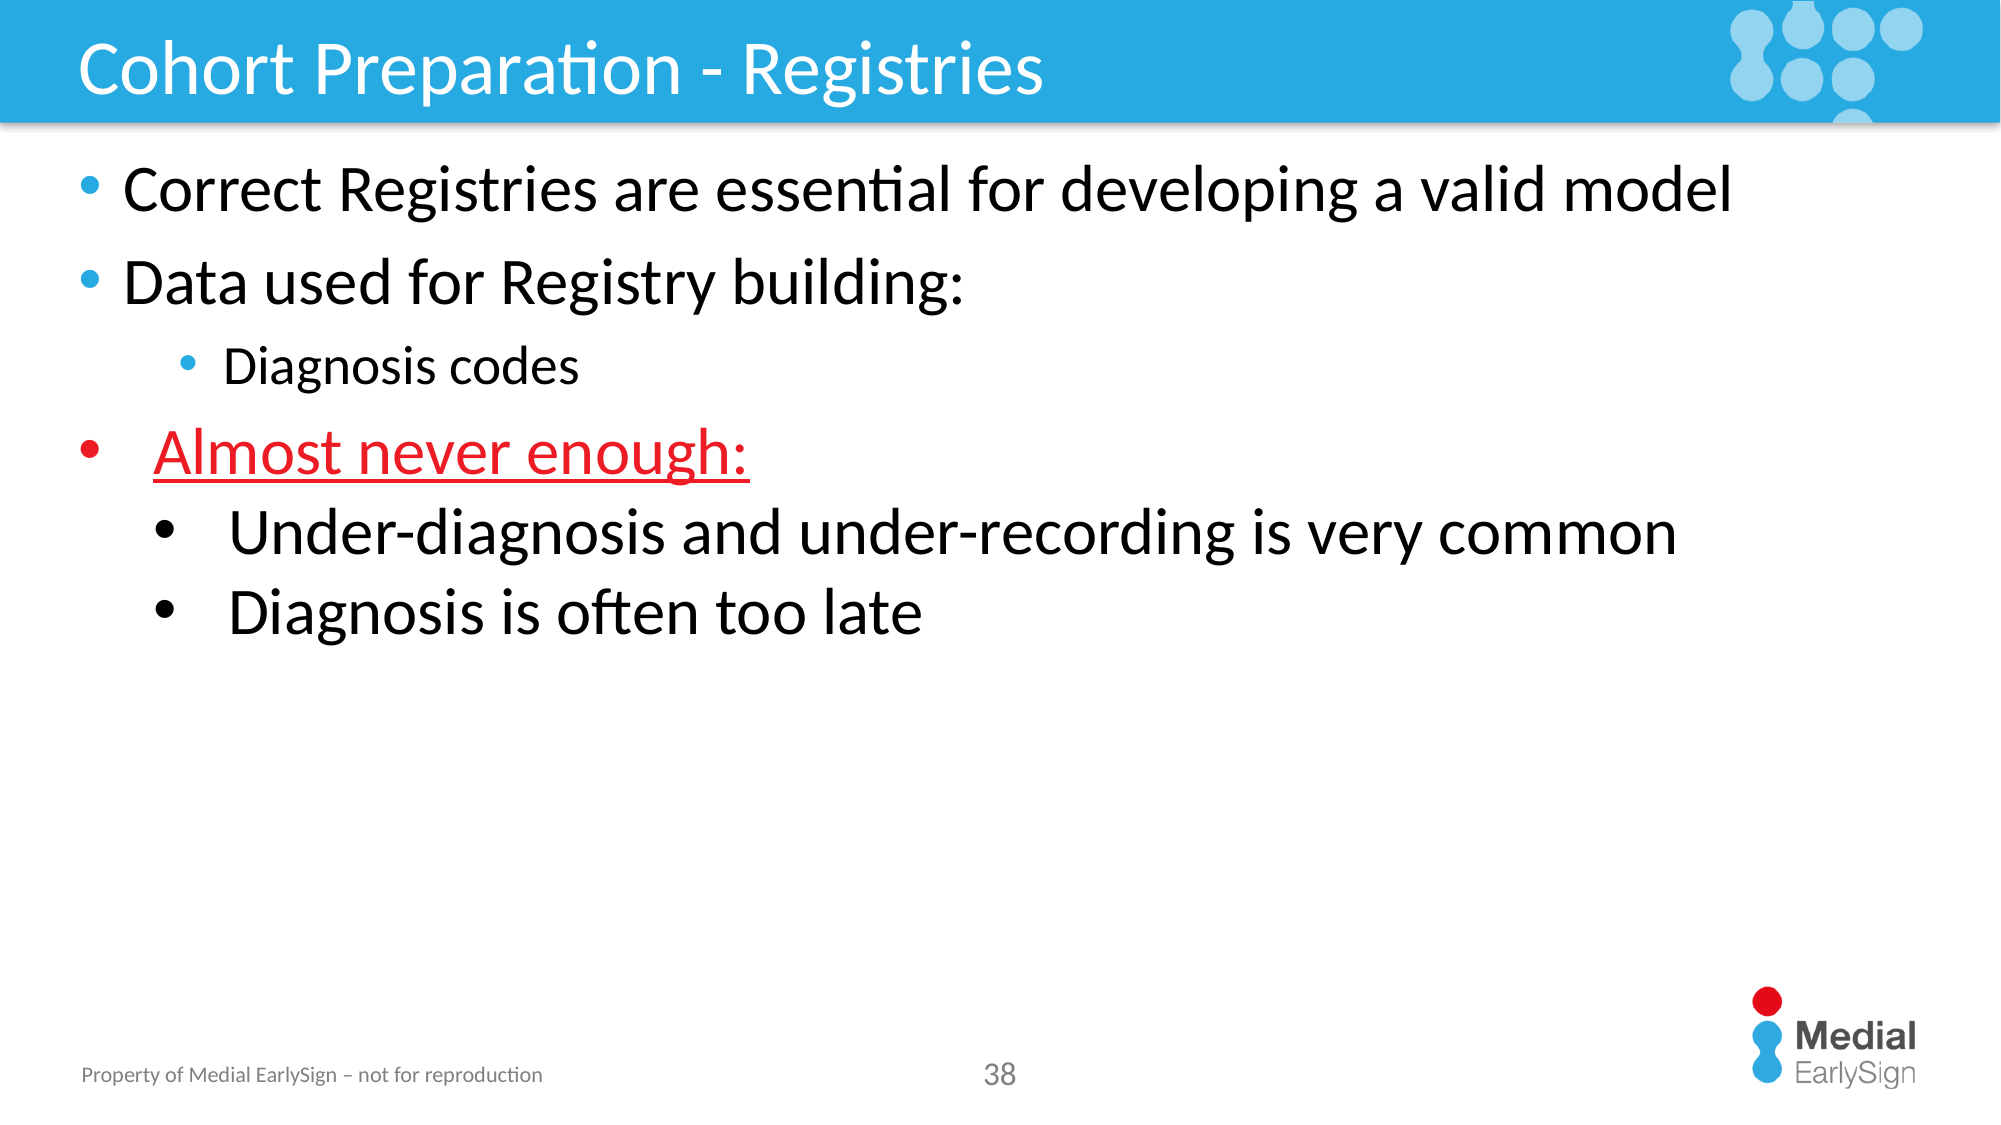

# Cohort Preparation - Registries
Correct Registries are essential for developing a valid model
Data used for Registry building:
Diagnosis codes

Almost never enough:
Under-diagnosis and under-recording is very common
Diagnosis is often too late